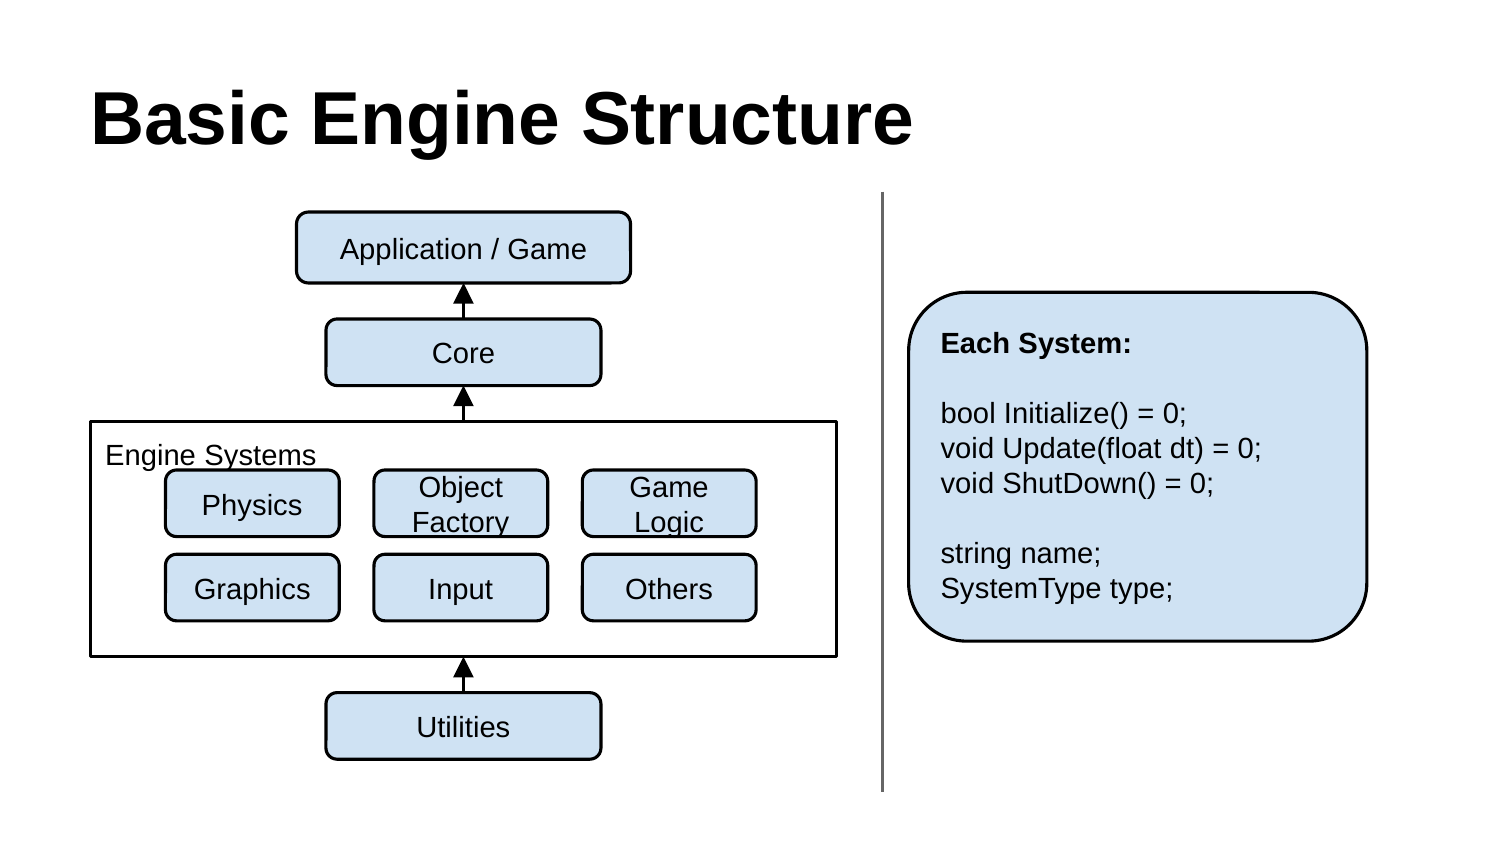

# Basic Engine Structure
Application / Game
Each System:

bool Initialize() = 0;
void Update(float dt) = 0;
void ShutDown() = 0;

string name;
SystemType type;
Core
Engine Systems
Physics
Object Factory
Game Logic
Graphics
Input
Others
Utilities